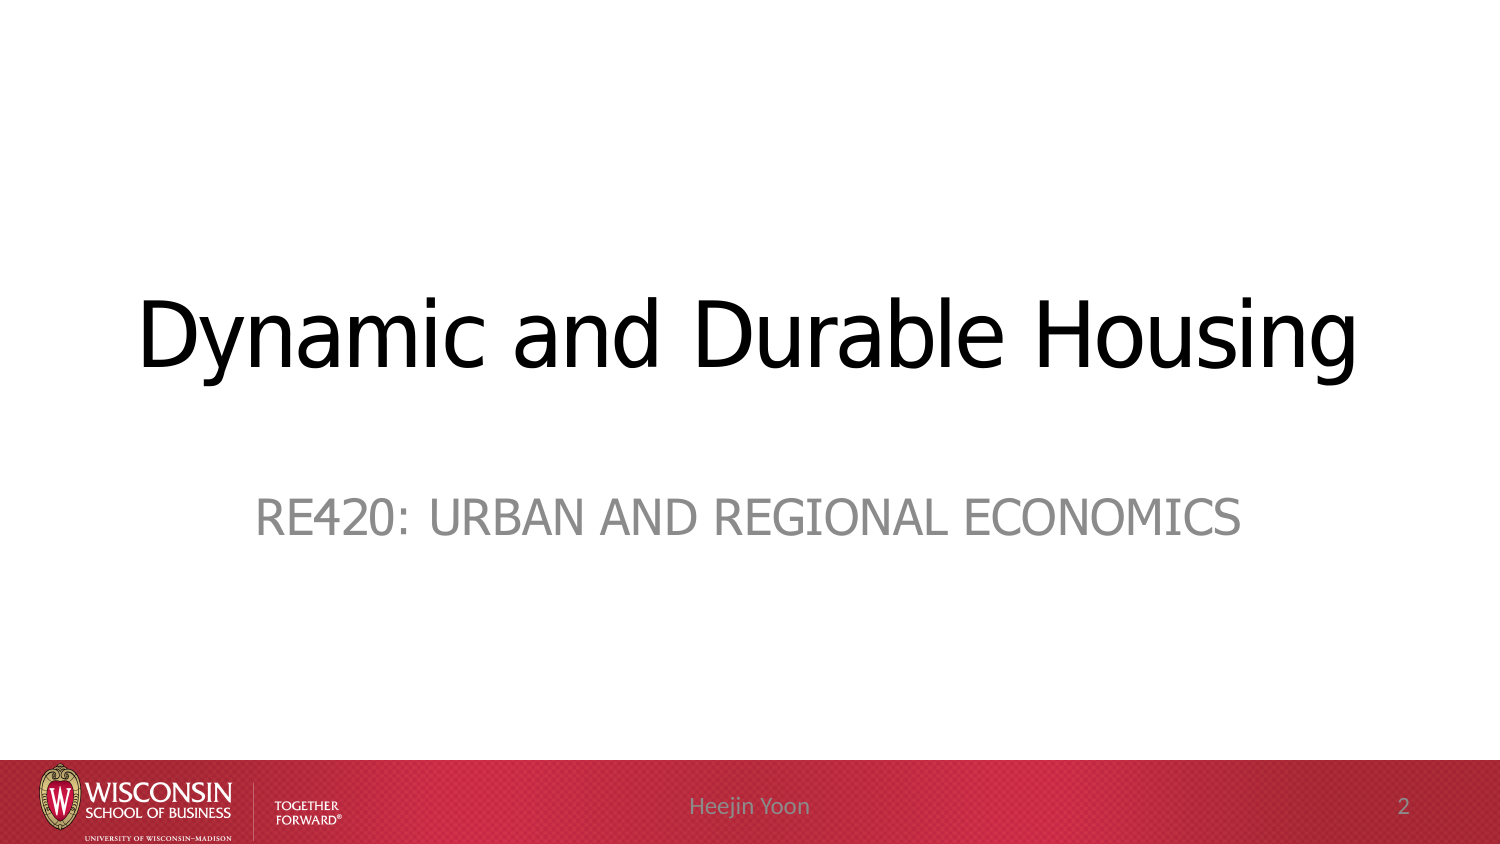

# Dynamic and Durable Housing
RE420: URBAN AND REGIONAL ECONOMICS
Heejin Yoon
2